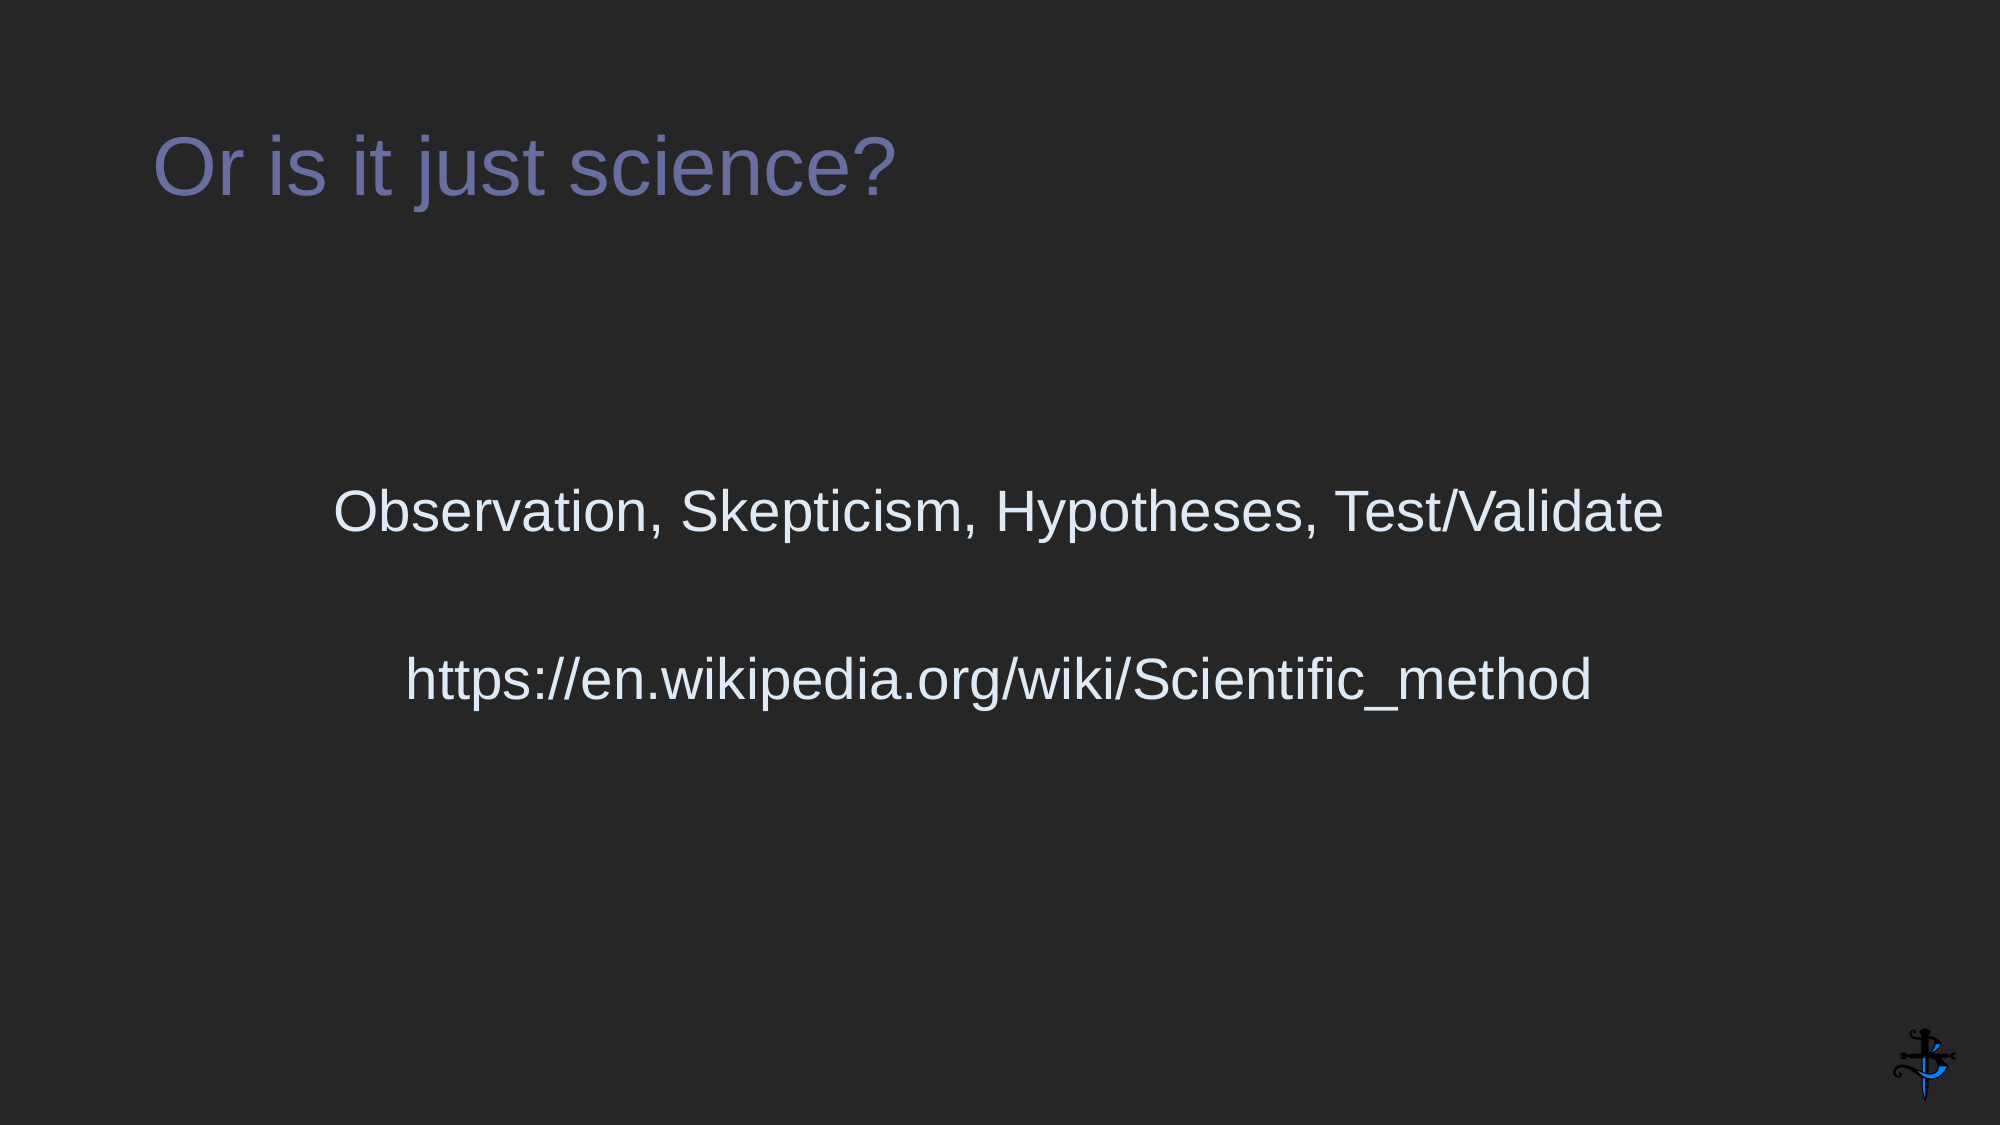

# Or is it just science?

Observation, Skepticism, Hypotheses, Test/Validate

https://en.wikipedia.org/wiki/Scientific_method